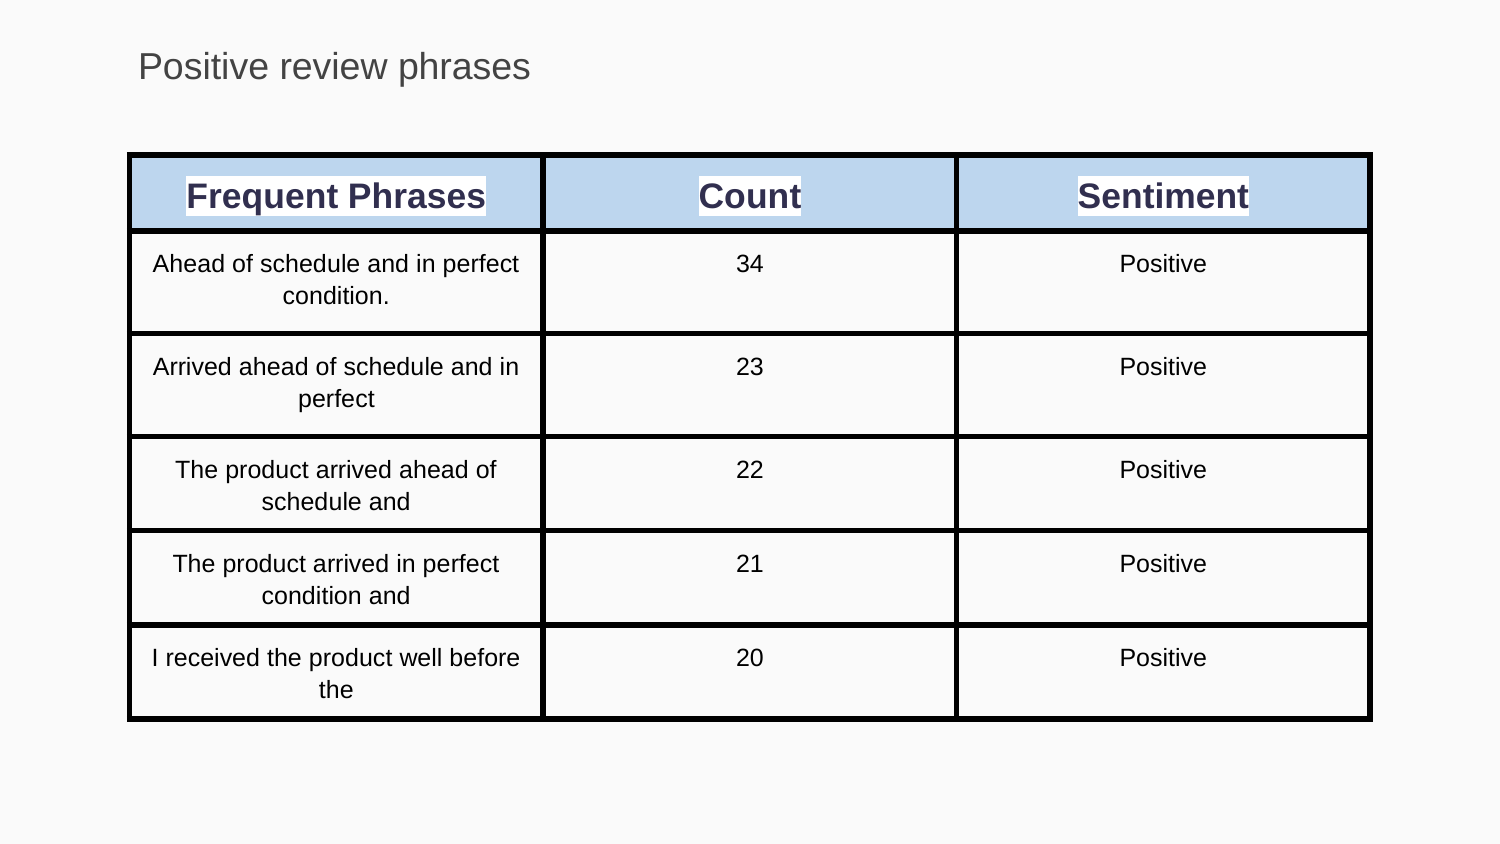

# Positive review phrases
| Frequent Phrases | Count | Sentiment |
| --- | --- | --- |
| Ahead of schedule and in perfect condition. | 34 | Positive |
| Arrived ahead of schedule and in perfect | 23 | Positive |
| The product arrived ahead of schedule and | 22 | Positive |
| The product arrived in perfect condition and | 21 | Positive |
| I received the product well before the | 20 | Positive |